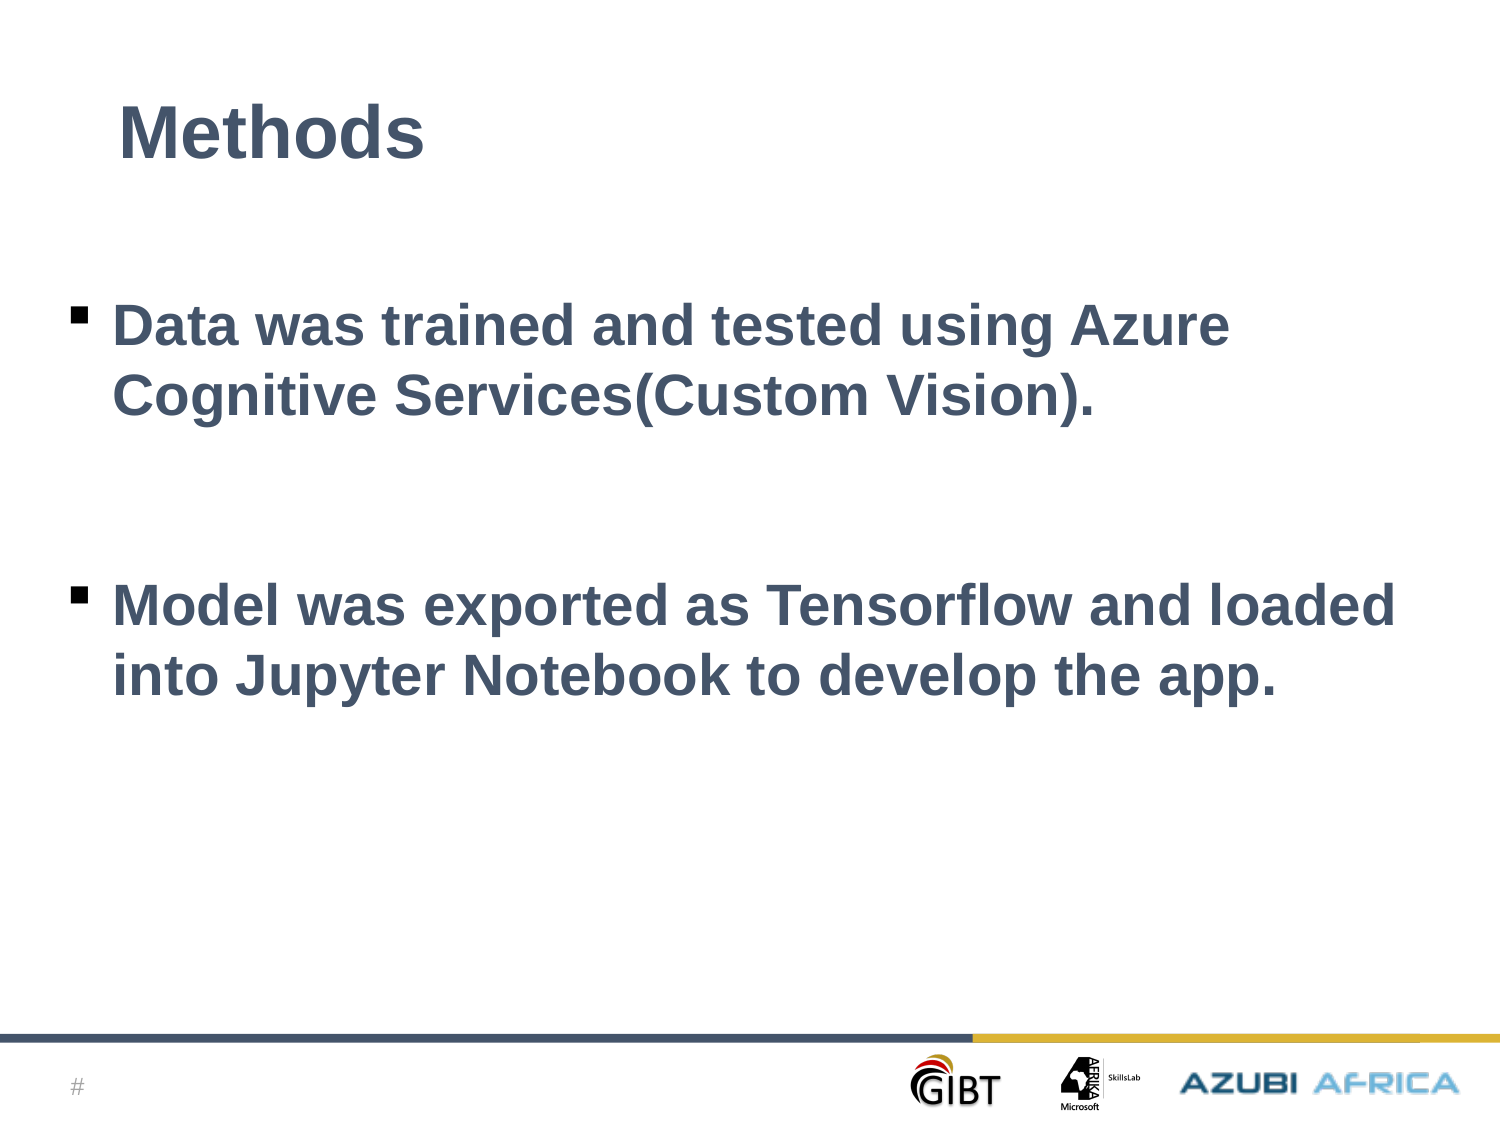

# Methods

Data was trained and tested using Azure Cognitive Services(Custom Vision).

Model was exported as Tensorflow and loaded into Jupyter Notebook to develop the app.

#